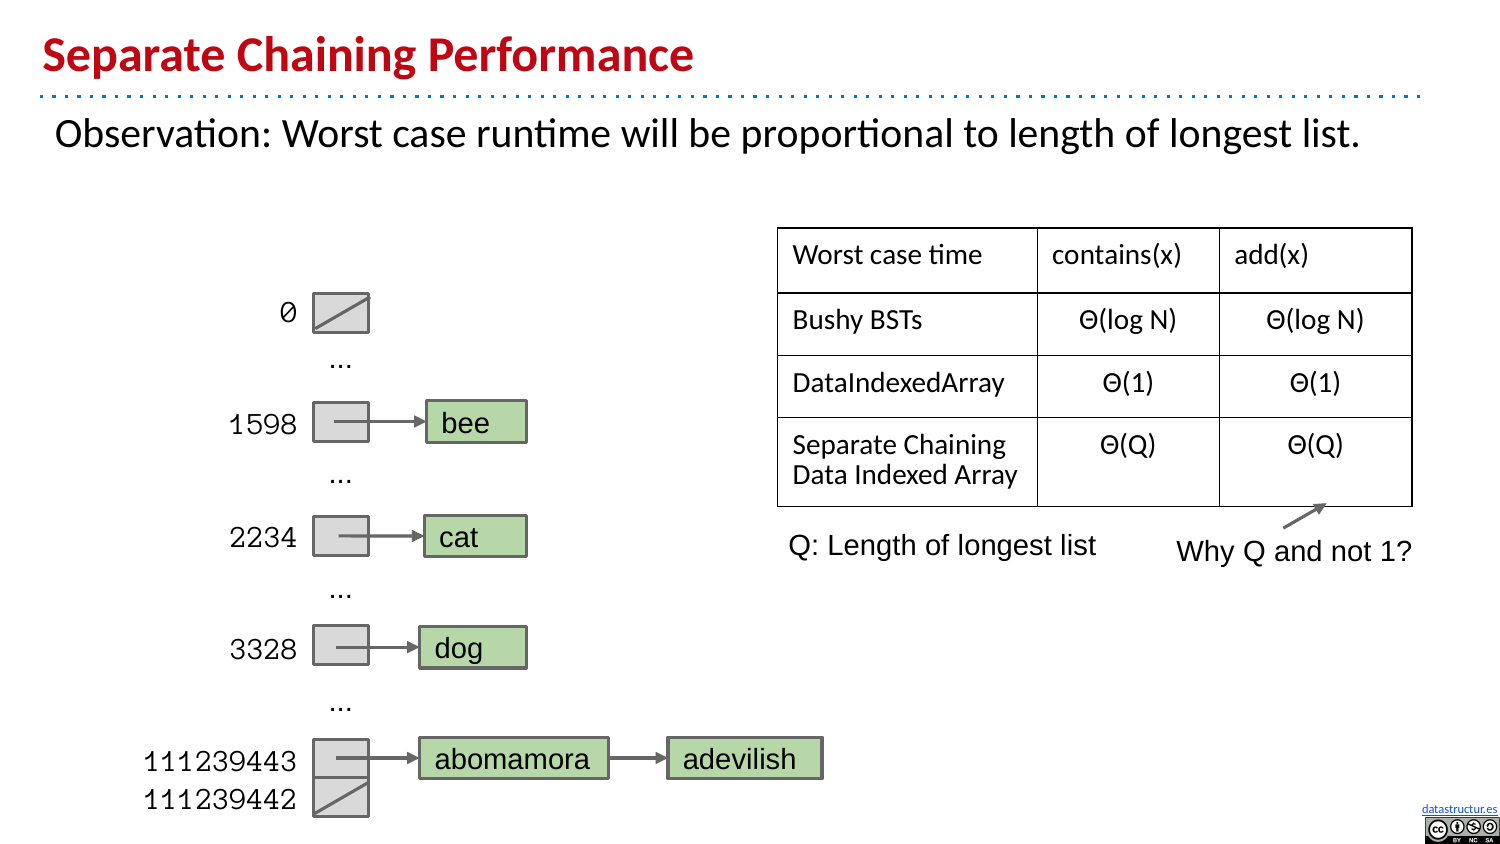

# Separate Chaining Performance
Observation: Worst case runtime will be proportional to length of longest list.

0

1598

2234

3328

111239443
111239442

| Worst case time | contains(x) | add(x) |
| --- | --- | --- |
| Bushy BSTs | Θ(log N) | Θ(log N) |
| DataIndexedArray | Θ(1) | Θ(1) |
| Separate Chaining Data Indexed Array | Θ(Q) | Θ(Q) |

...
bee

...
Why Q and not 1?
Q: Length of longest list
cat

...

dog
...
abomamora
adevilish